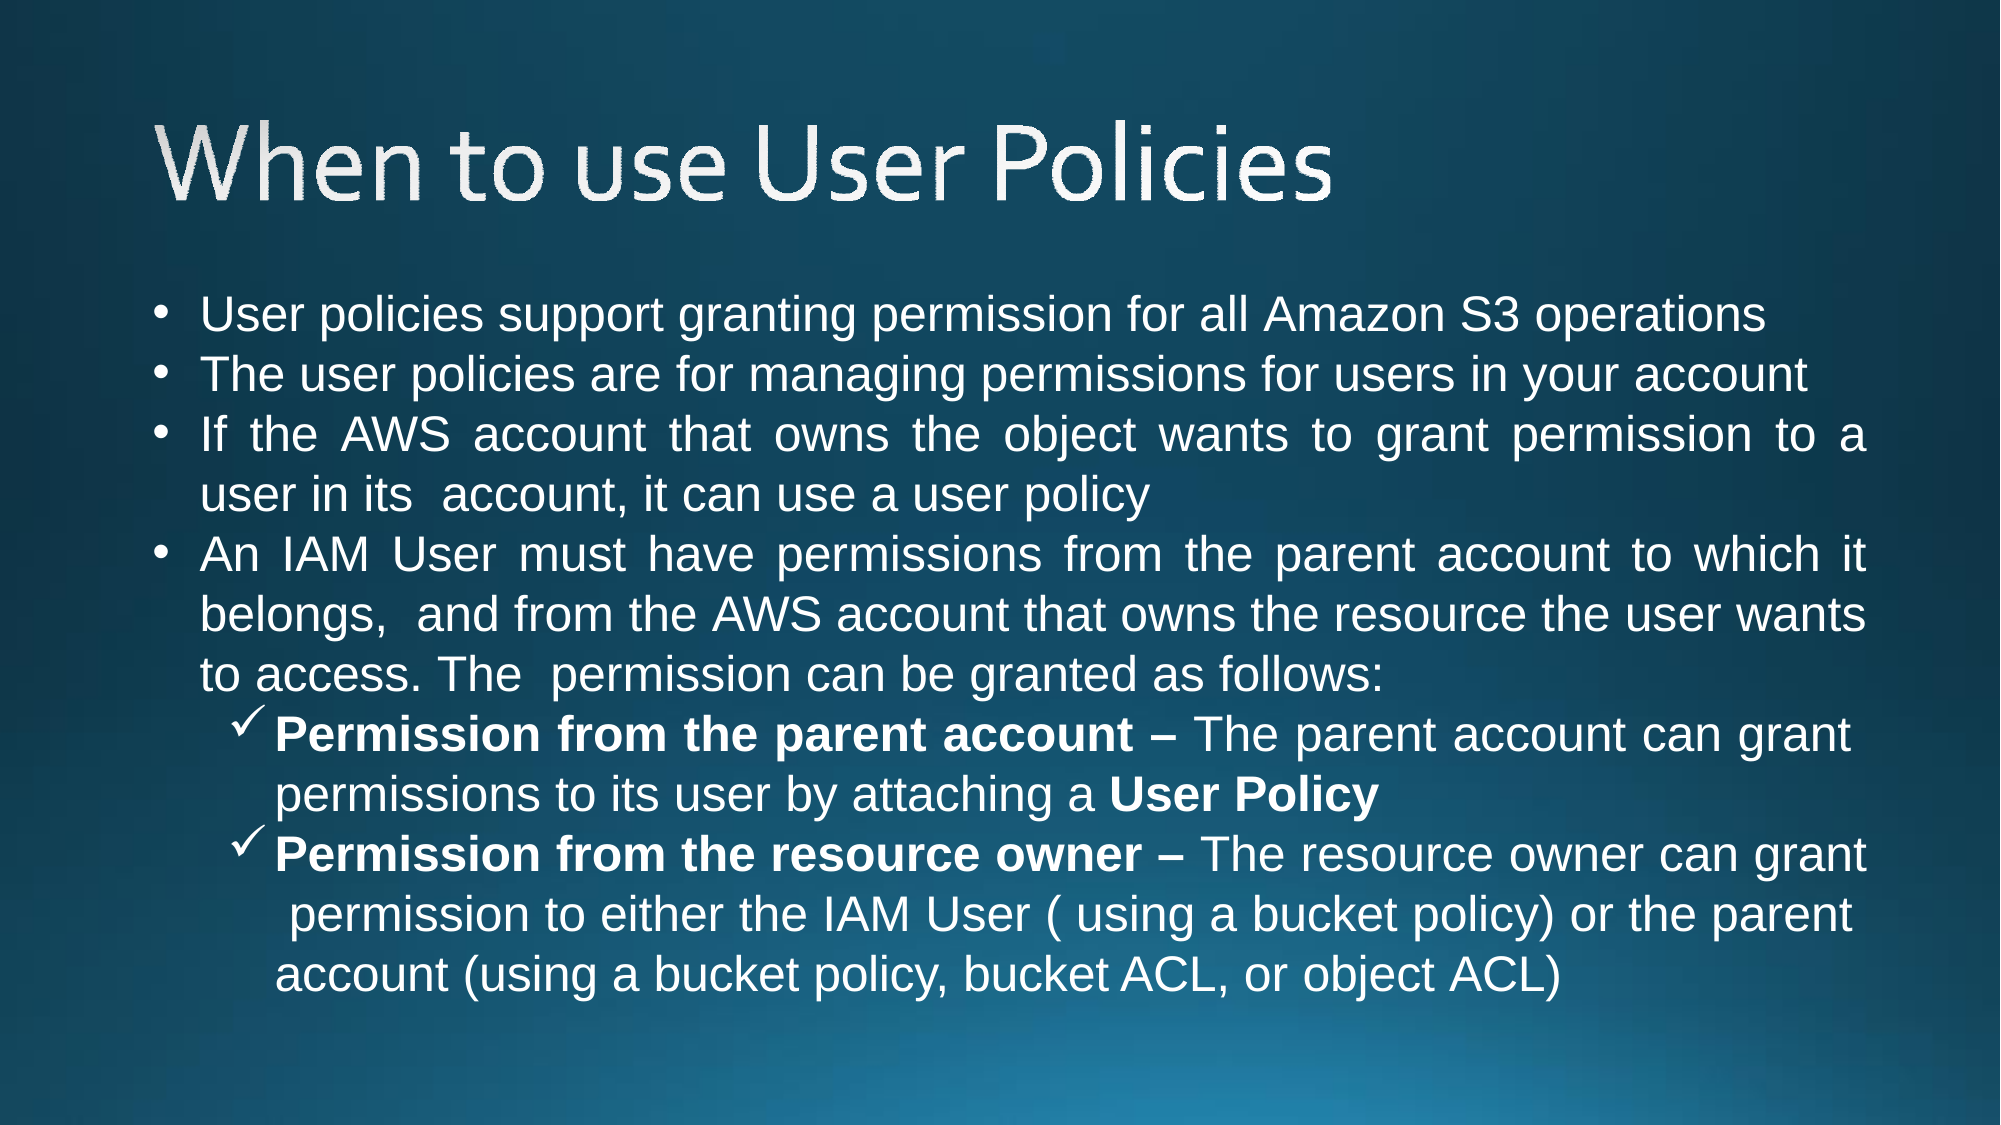

User policies support granting permission for all Amazon S3 operations
The user policies are for managing permissions for users in your account
If the AWS account that owns the object wants to grant permission to a user in its  account, it can use a user policy
An IAM User must have permissions from the parent account to which it belongs,  and from the AWS account that owns the resource the user wants to access. The  permission can be granted as follows:
Permission from the parent account – The parent account can grant  permissions to its user by attaching a User Policy
Permission from the resource owner – The resource owner can grant  permission to either the IAM User ( using a bucket policy) or the parent  account (using a bucket policy, bucket ACL, or object ACL)